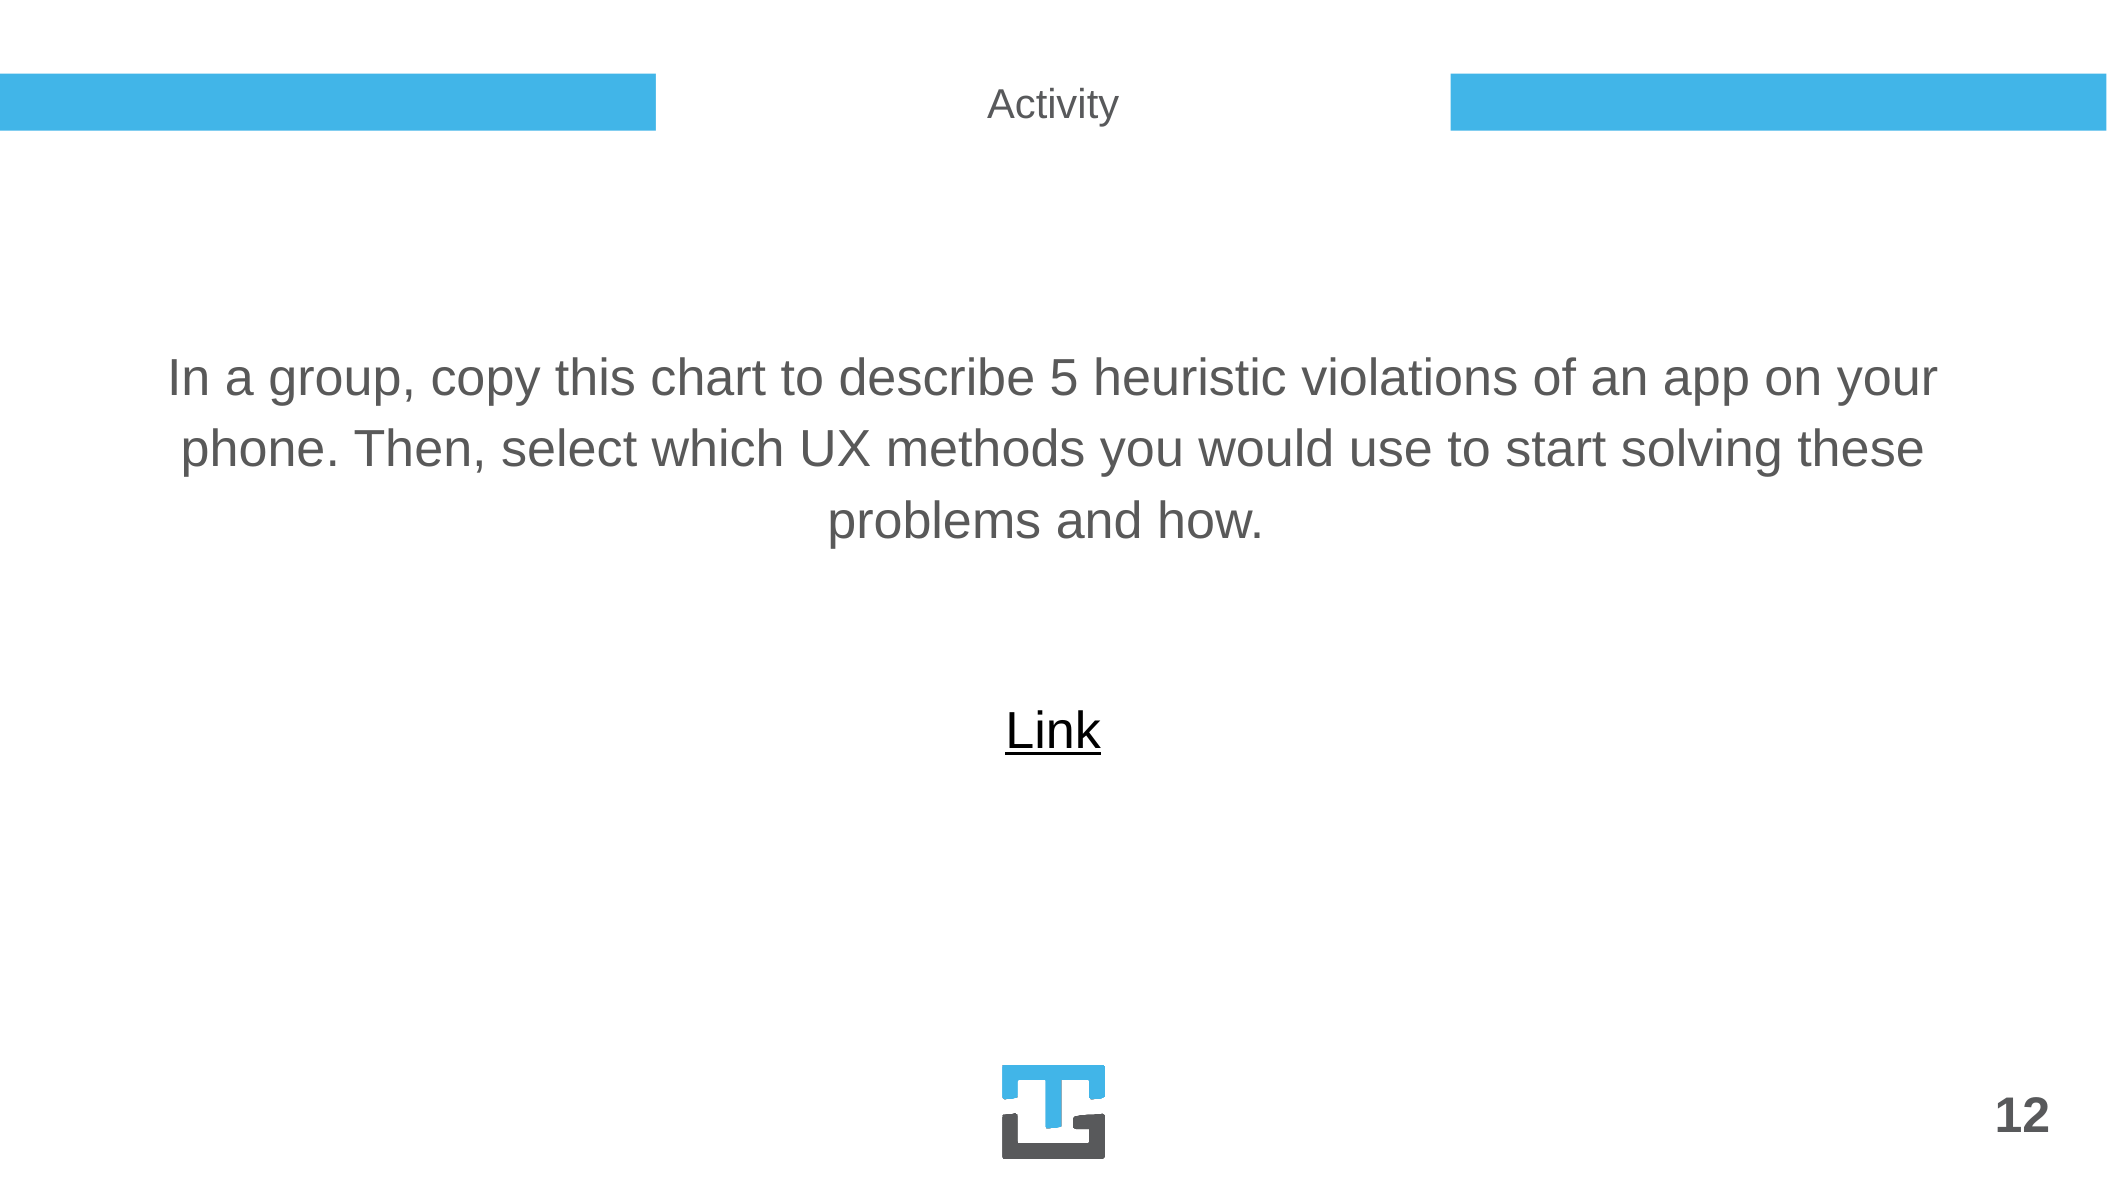

# Activity

In a group, copy this chart to describe 5 heuristic violations of an app on your phone. Then, select which UX methods you would use to start solving these problems and how.

Link